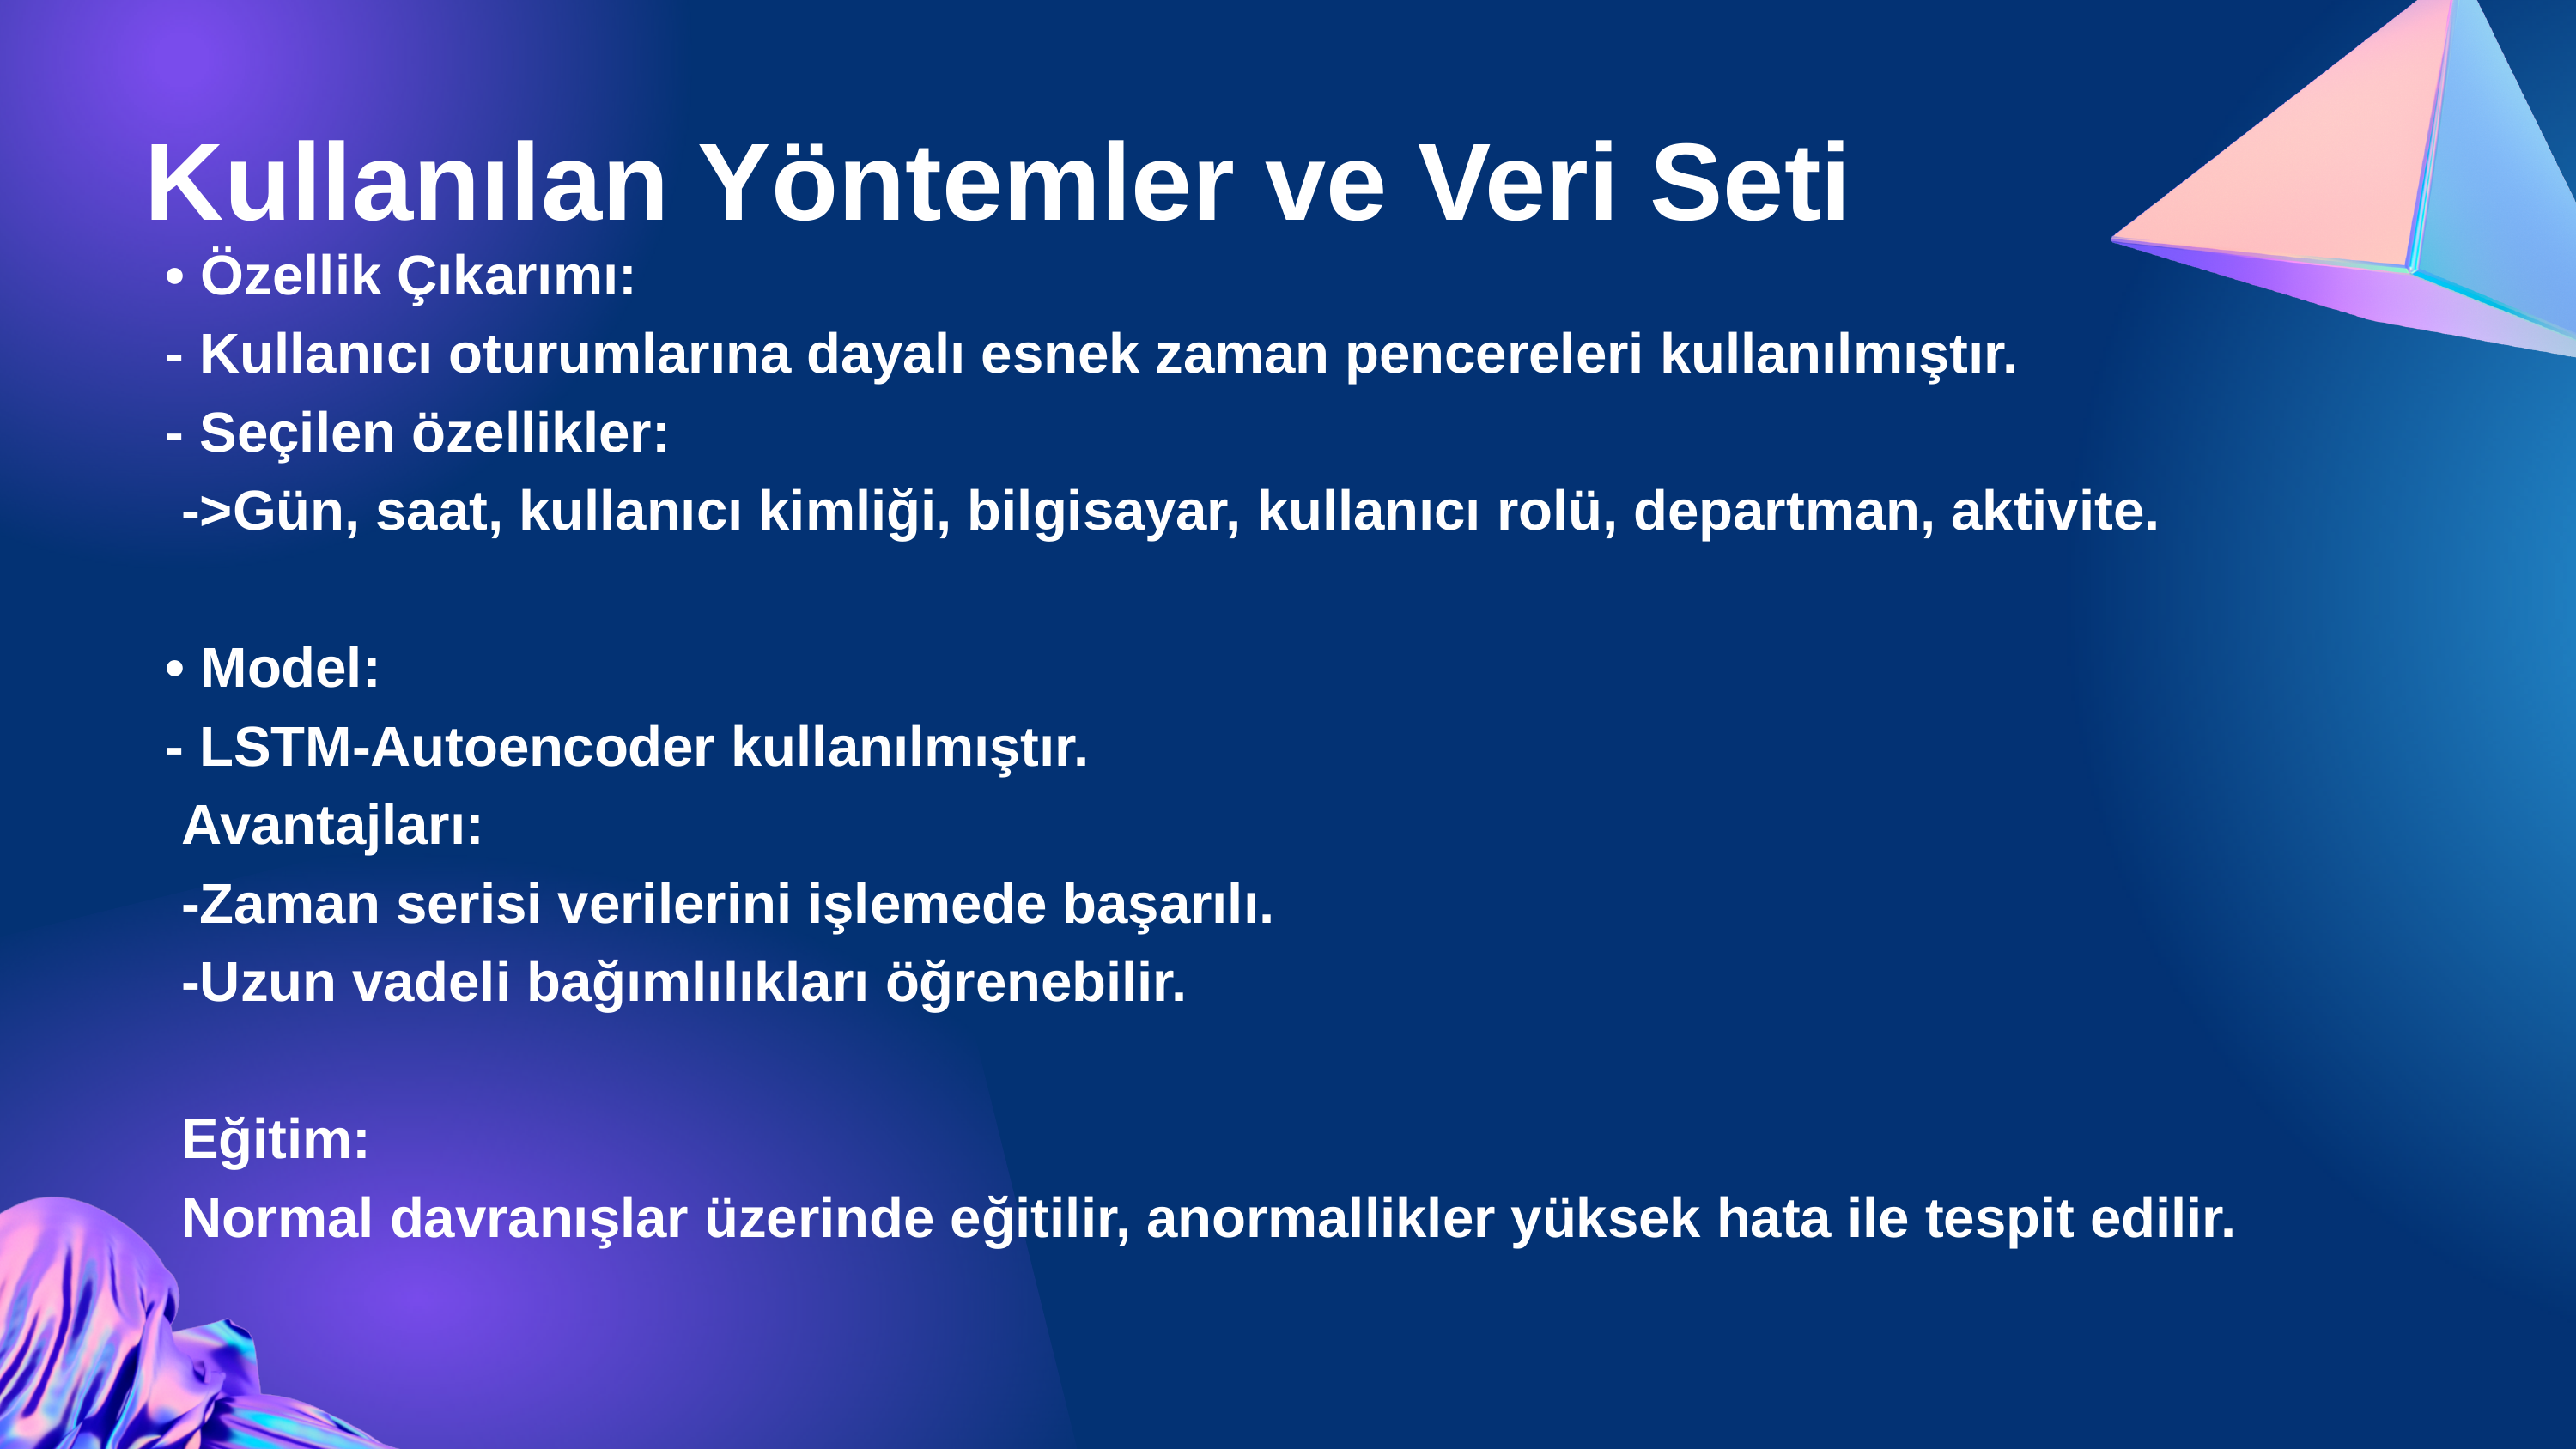

Kullanılan Yöntemler ve Veri Seti
• Özellik Çıkarımı:
- Kullanıcı oturumlarına dayalı esnek zaman pencereleri kullanılmıştır.
- Seçilen özellikler:
 ->Gün, saat, kullanıcı kimliği, bilgisayar, kullanıcı rolü, departman, aktivite.

• Model:
- LSTM-Autoencoder kullanılmıştır.
 Avantajları:
 -Zaman serisi verilerini işlemede başarılı.
 -Uzun vadeli bağımlılıkları öğrenebilir.

 Eğitim:
 Normal davranışlar üzerinde eğitilir, anormallikler yüksek hata ile tespit edilir.